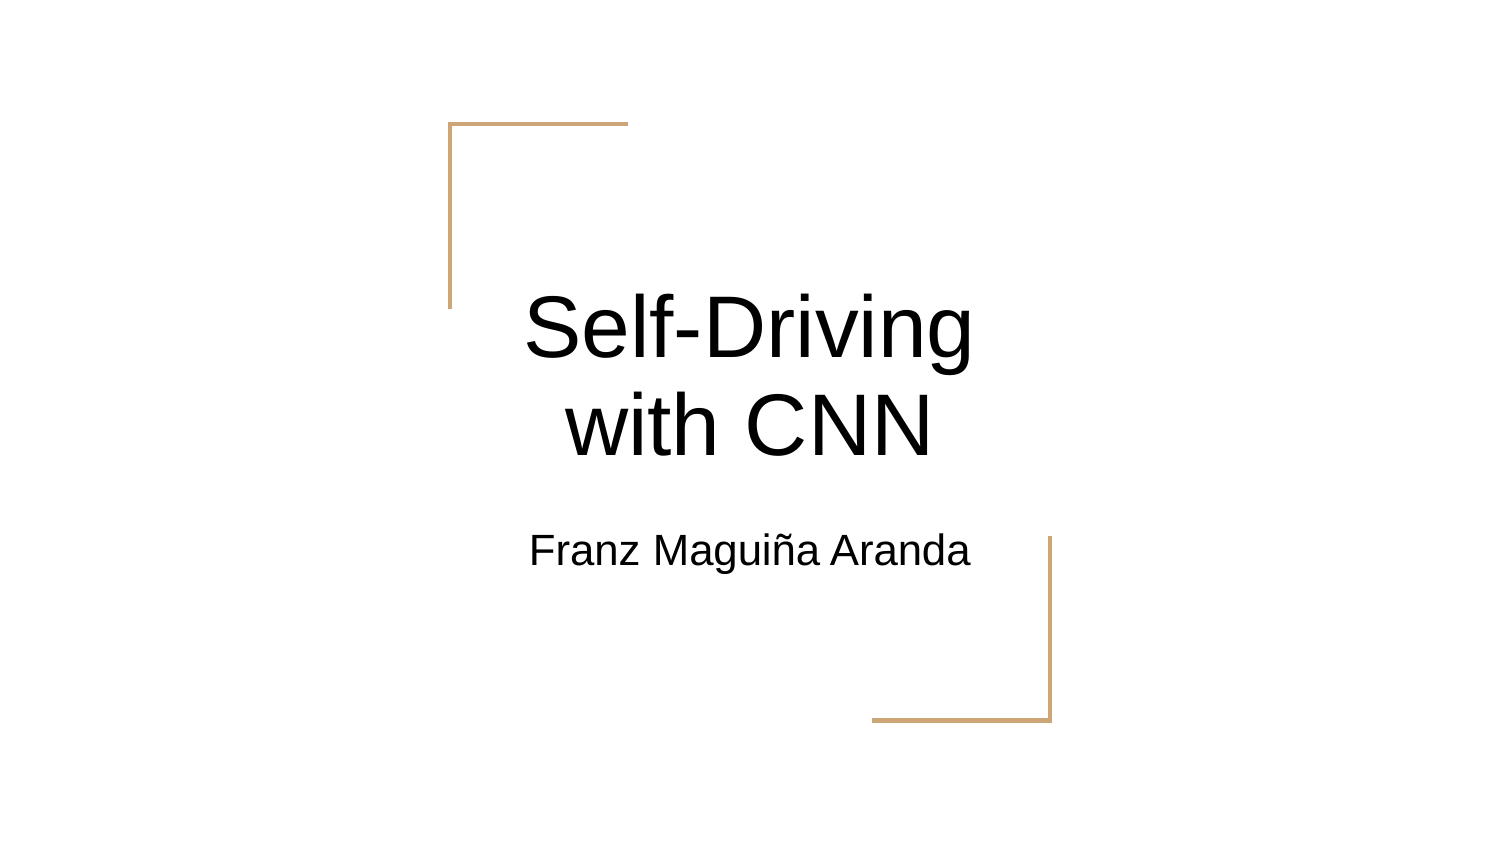

# Self-Driving with CNN
Franz Maguiña Aranda